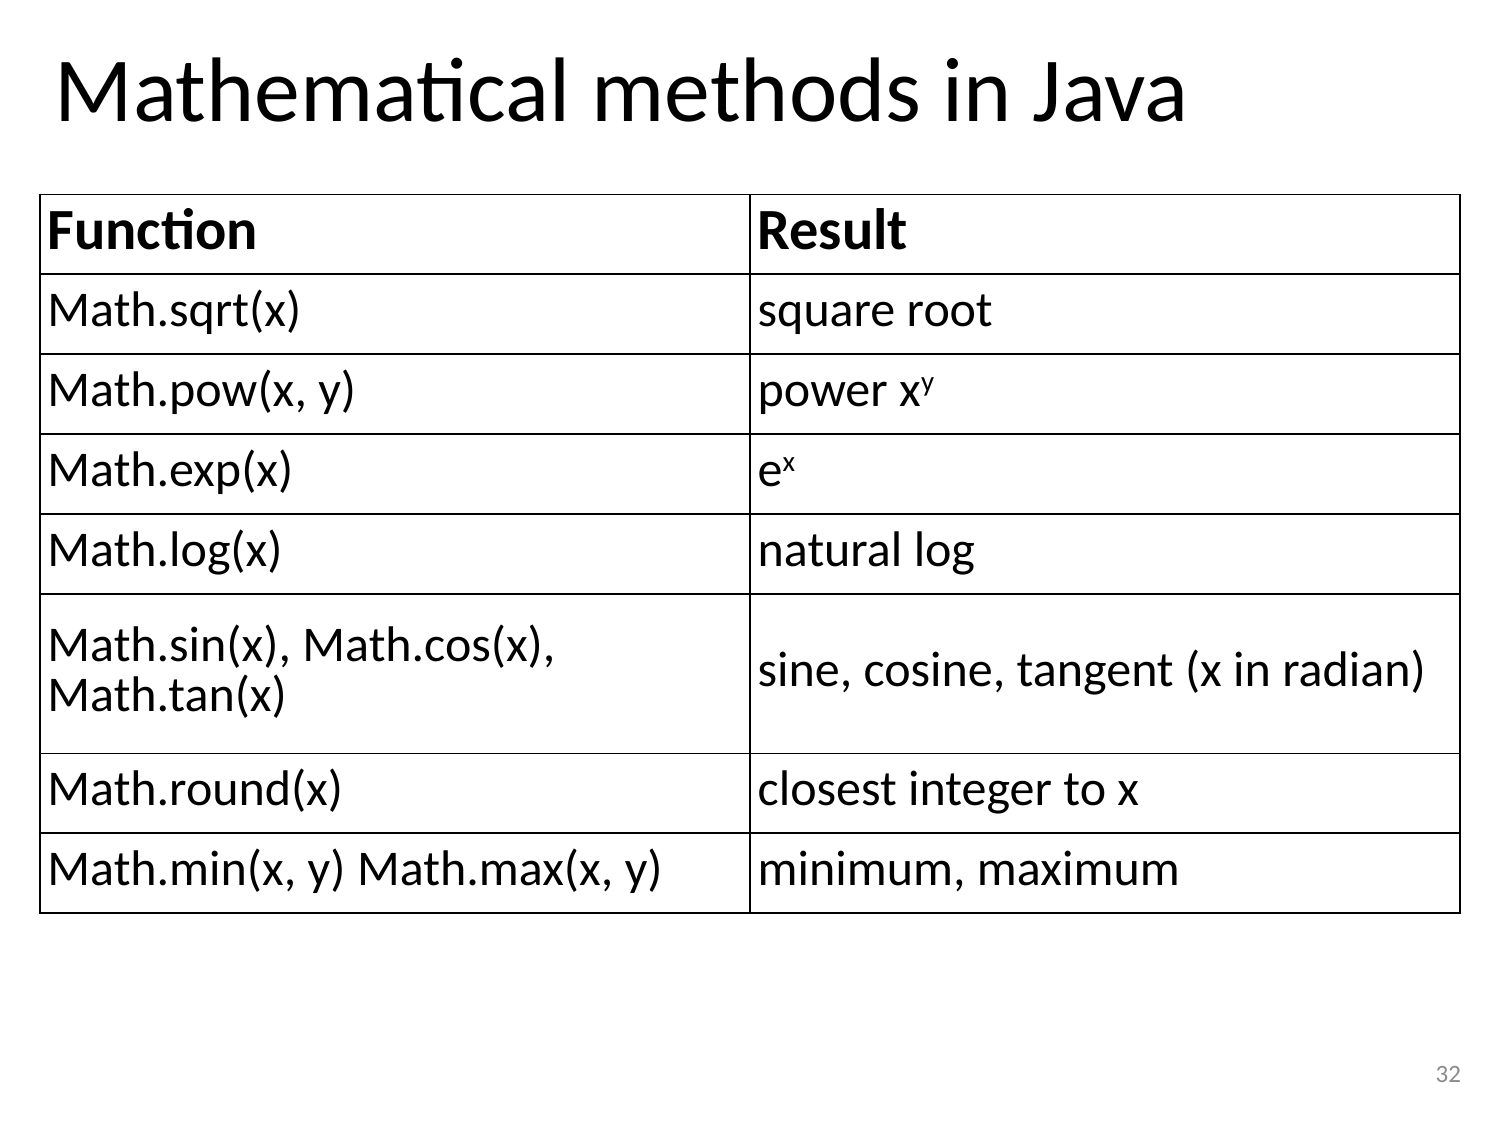

# Mathematical methods in Java
| Function | Result |
| --- | --- |
| Math.sqrt(x) | square root |
| Math.pow(x, y) | power xy |
| Math.exp(x) | ex |
| Math.log(x) | natural log |
| Math.sin(x), Math.cos(x), Math.tan(x) | sine, cosine, tangent (x in radian) |
| Math.round(x) | closest integer to x |
| Math.min(x, y) Math.max(x, y) | minimum, maximum |
32